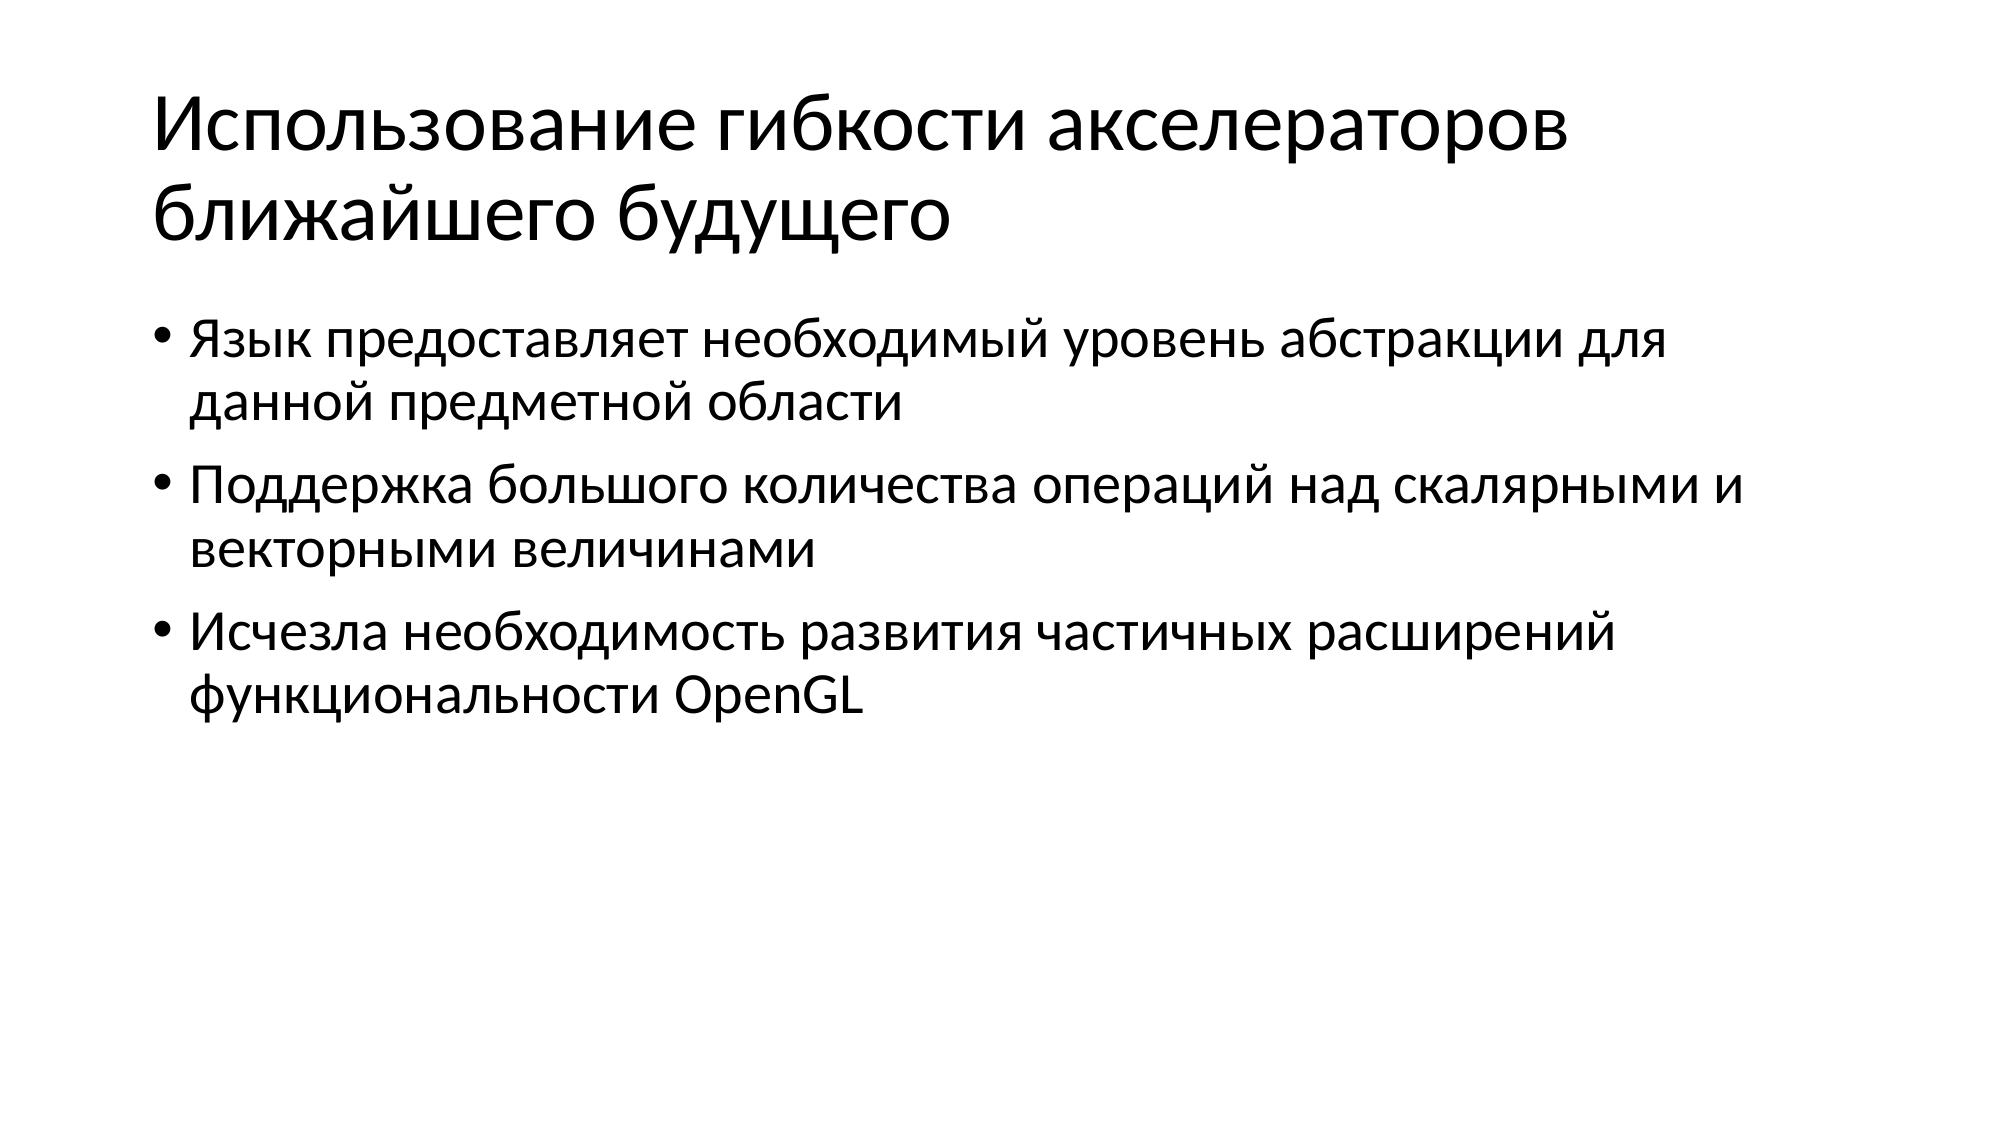

# Использование гибкости акселераторов ближайшего будущего
Язык предоставляет необходимый уровень абстракции для данной предметной области
Поддержка большого количества операций над скалярными и векторными величинами
Исчезла необходимость развития частичных расширений функциональности OpenGL